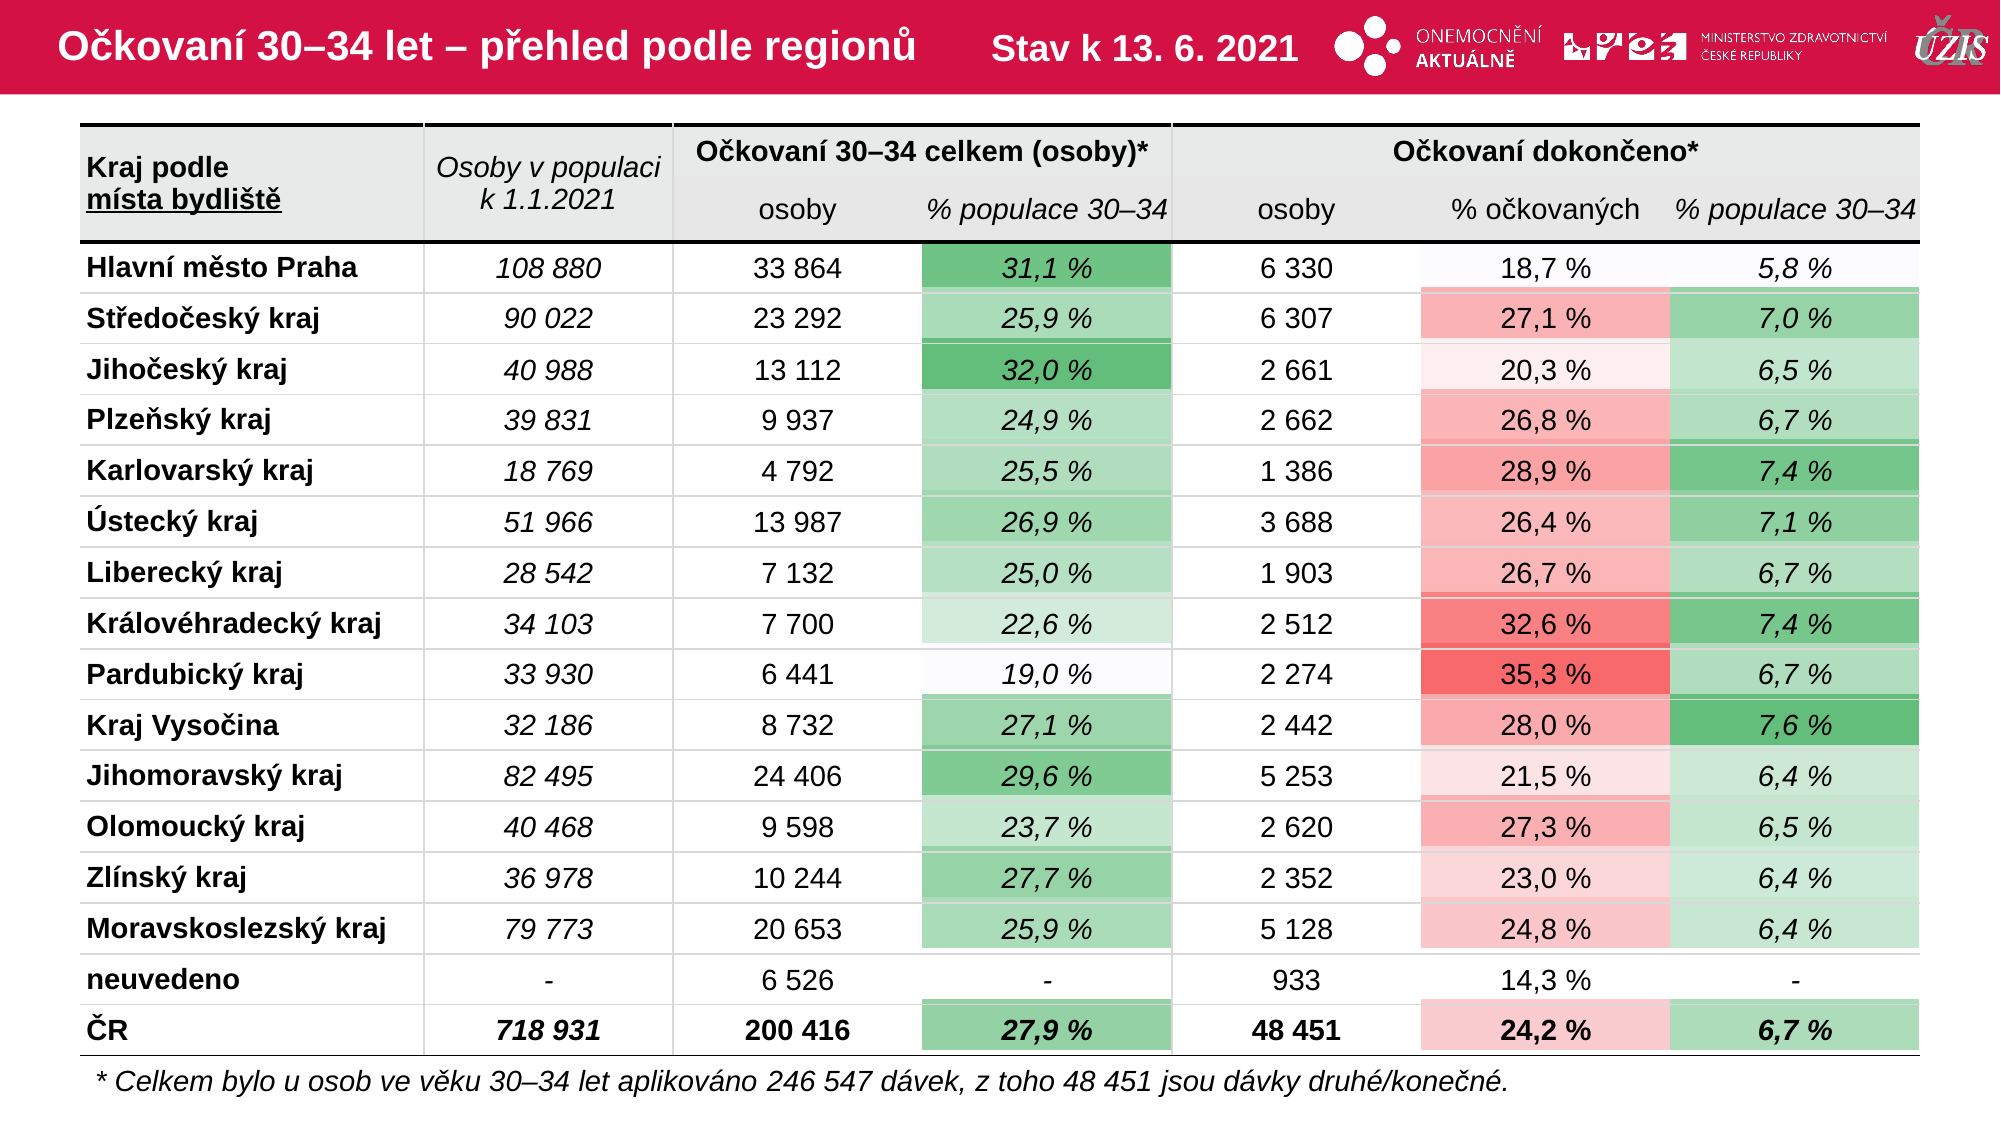

# Očkovaní 30–34 let – přehled podle regionů
Stav k 13. 6. 2021
| Kraj podle místa bydliště | Osoby v populaci k 1.1.2021 | Očkovaní 30–34 celkem (osoby)\* |  | Očkovaní dokončeno\* |  |  |
| --- | --- | --- | --- | --- | --- | --- |
|  |  | osoby | % populace 30–34 | osoby | % očkovaných | % populace 30–34 |
| Hlavní město Praha | 108 880 | 33 864 | 31,1 % | 6 330 | 18,7 % | 5,8 % |
| Středočeský kraj | 90 022 | 23 292 | 25,9 % | 6 307 | 27,1 % | 7,0 % |
| Jihočeský kraj | 40 988 | 13 112 | 32,0 % | 2 661 | 20,3 % | 6,5 % |
| Plzeňský kraj | 39 831 | 9 937 | 24,9 % | 2 662 | 26,8 % | 6,7 % |
| Karlovarský kraj | 18 769 | 4 792 | 25,5 % | 1 386 | 28,9 % | 7,4 % |
| Ústecký kraj | 51 966 | 13 987 | 26,9 % | 3 688 | 26,4 % | 7,1 % |
| Liberecký kraj | 28 542 | 7 132 | 25,0 % | 1 903 | 26,7 % | 6,7 % |
| Královéhradecký kraj | 34 103 | 7 700 | 22,6 % | 2 512 | 32,6 % | 7,4 % |
| Pardubický kraj | 33 930 | 6 441 | 19,0 % | 2 274 | 35,3 % | 6,7 % |
| Kraj Vysočina | 32 186 | 8 732 | 27,1 % | 2 442 | 28,0 % | 7,6 % |
| Jihomoravský kraj | 82 495 | 24 406 | 29,6 % | 5 253 | 21,5 % | 6,4 % |
| Olomoucký kraj | 40 468 | 9 598 | 23,7 % | 2 620 | 27,3 % | 6,5 % |
| Zlínský kraj | 36 978 | 10 244 | 27,7 % | 2 352 | 23,0 % | 6,4 % |
| Moravskoslezský kraj | 79 773 | 20 653 | 25,9 % | 5 128 | 24,8 % | 6,4 % |
| neuvedeno | - | 6 526 | - | 933 | 14,3 % | - |
| ČR | 718 931 | 200 416 | 27,9 % | 48 451 | 24,2 % | 6,7 % |
|  |  |  |  |  |  |
| --- | --- | --- | --- | --- | --- |
|  |  |  |  |  |  |
|  |  |  |  |  |  |
|  |  |  |  |  |  |
|  |  |  |  |  |  |
|  |  |  |  |  |  |
|  |  |  |  |  |  |
|  |  |  |  |  |  |
|  |  |  |  |  |  |
|  |  |  |  |  |  |
|  |  |  |  |  |  |
|  |  |  |  |  |  |
|  |  |  |  |  |  |
|  |  |  |  |  |  |
|  |  |  |  |  |  |
|  |  |  |  |  |  |
* Celkem bylo u osob ve věku 30–34 let aplikováno 246 547 dávek, z toho 48 451 jsou dávky druhé/konečné.